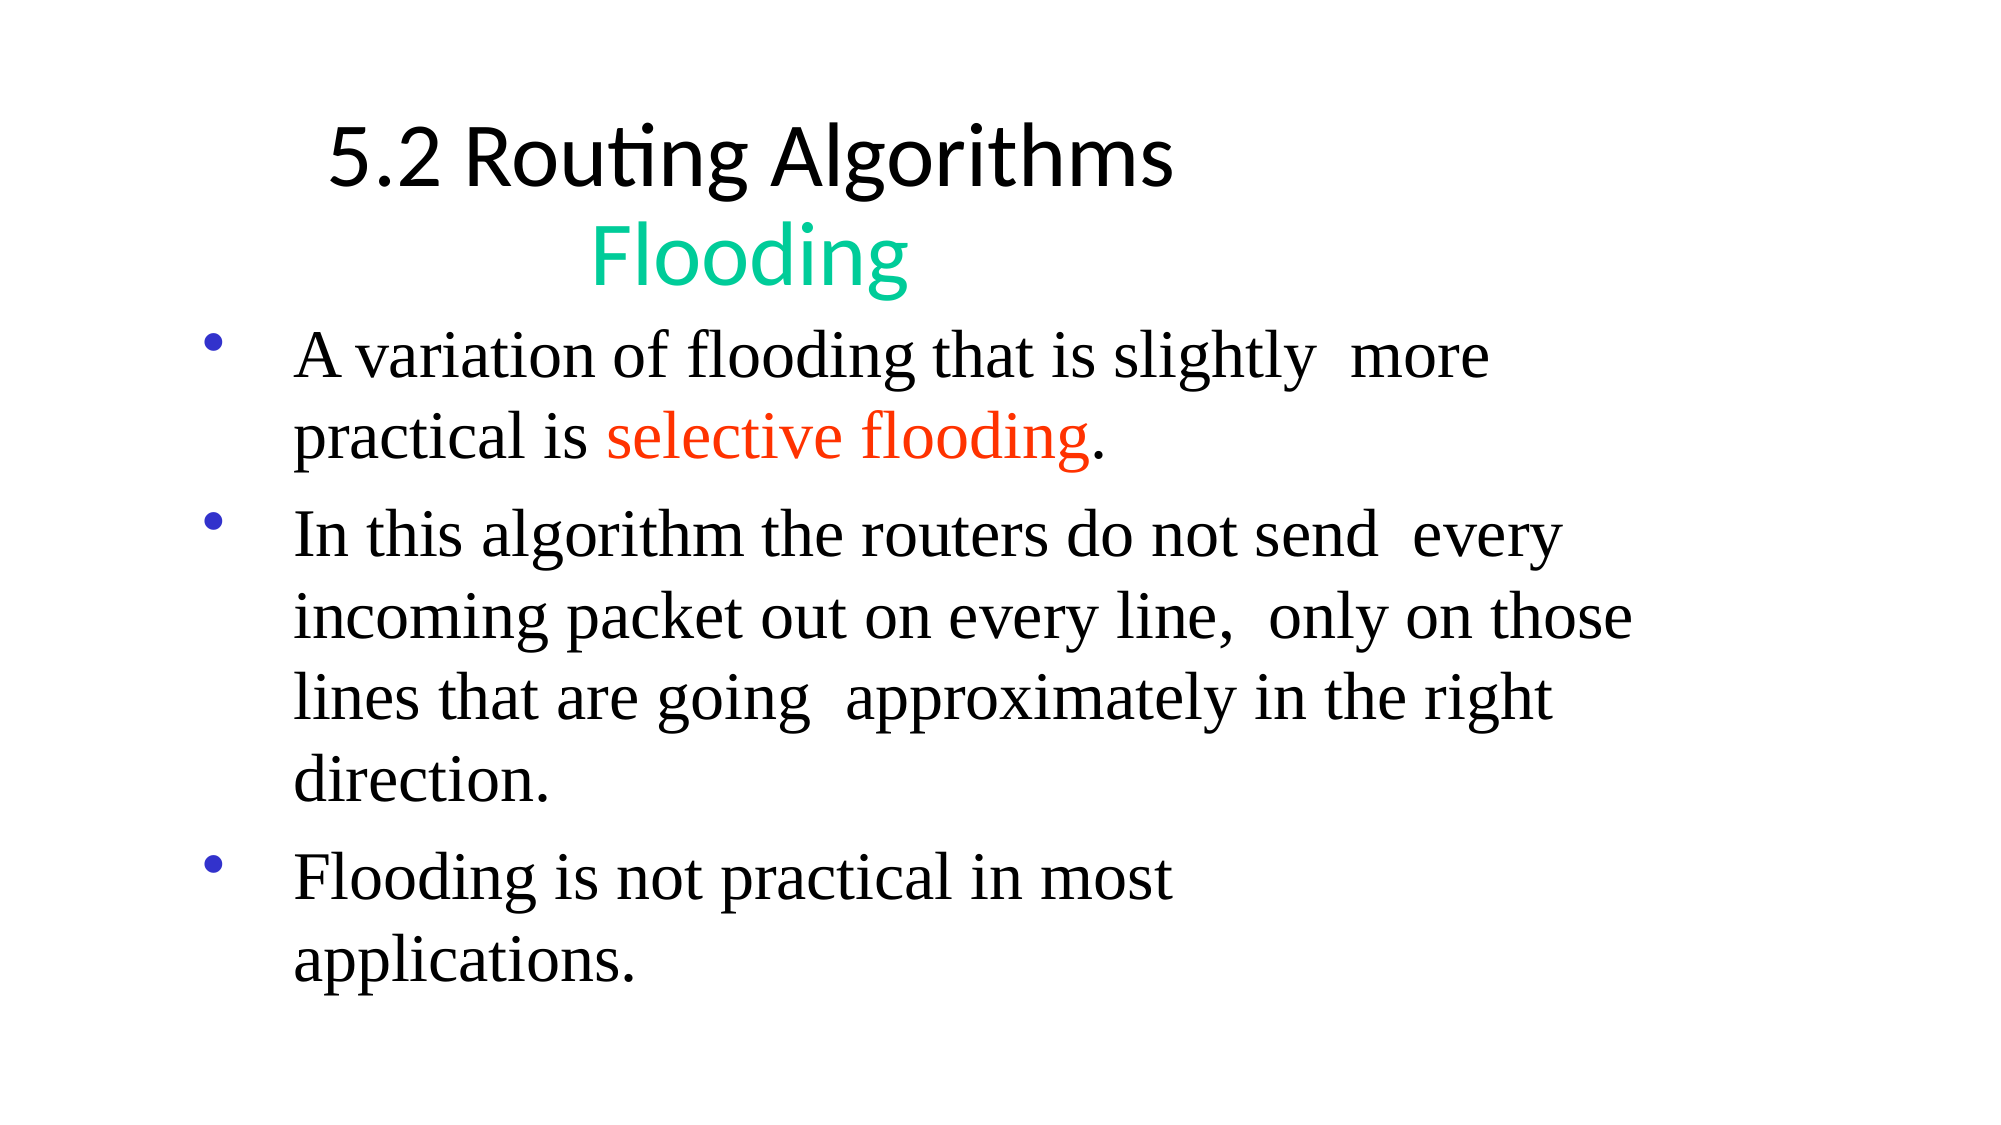

# 5.2 Routing Algorithms Flooding
A variation of flooding that is slightly  more practical is selective flooding.
In this algorithm the routers do not send  every incoming packet out on every line,  only on those lines that are going  approximately in the right direction.
Flooding is not practical in most  applications.